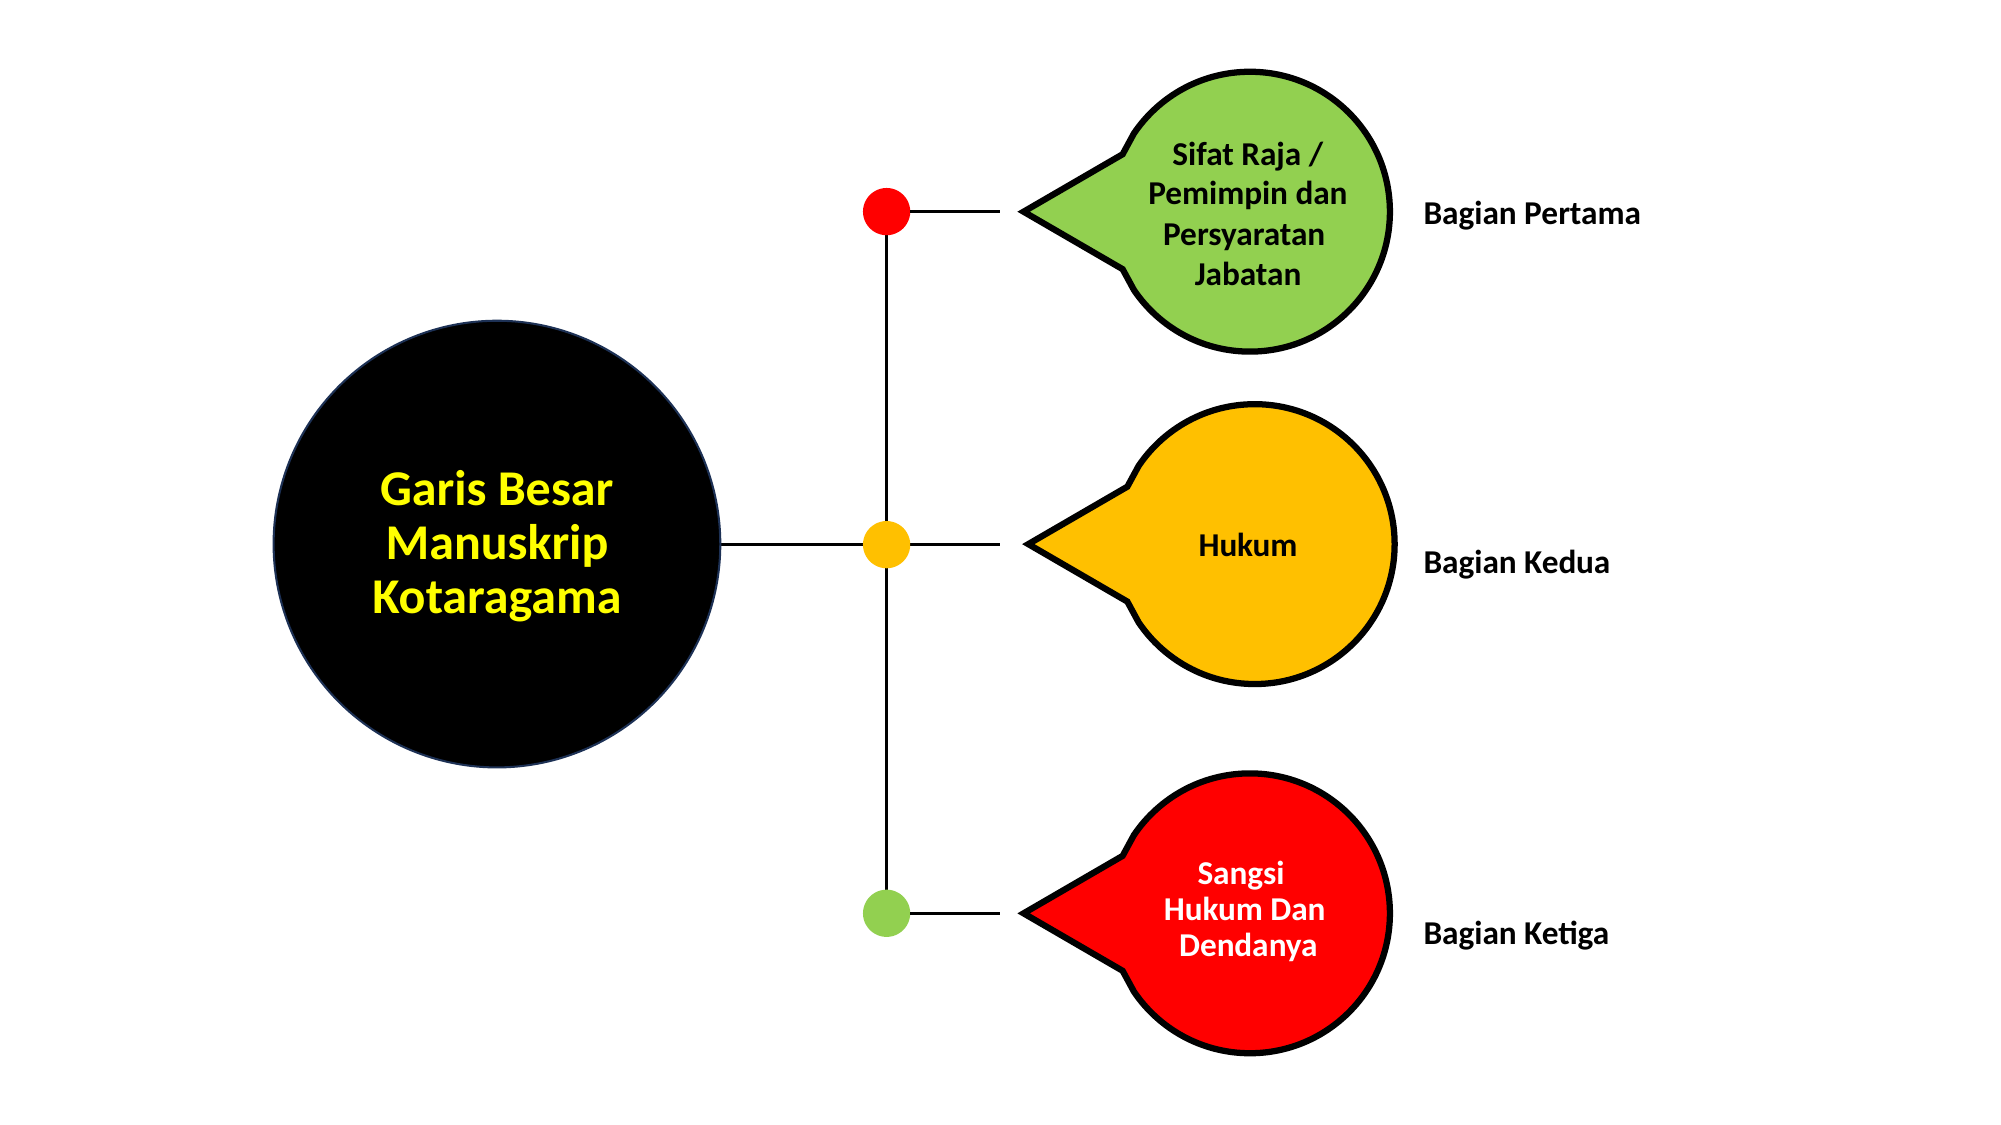

Sifat Raja /
Pemimpin dan Persyaratan
Jabatan

Bagian Pertama

Garis Besar Manuskrip Kotaragama

Hukum
Bagian Kedua

Sangsi
Hukum Dan
 Dendanya

Bagian Ketiga